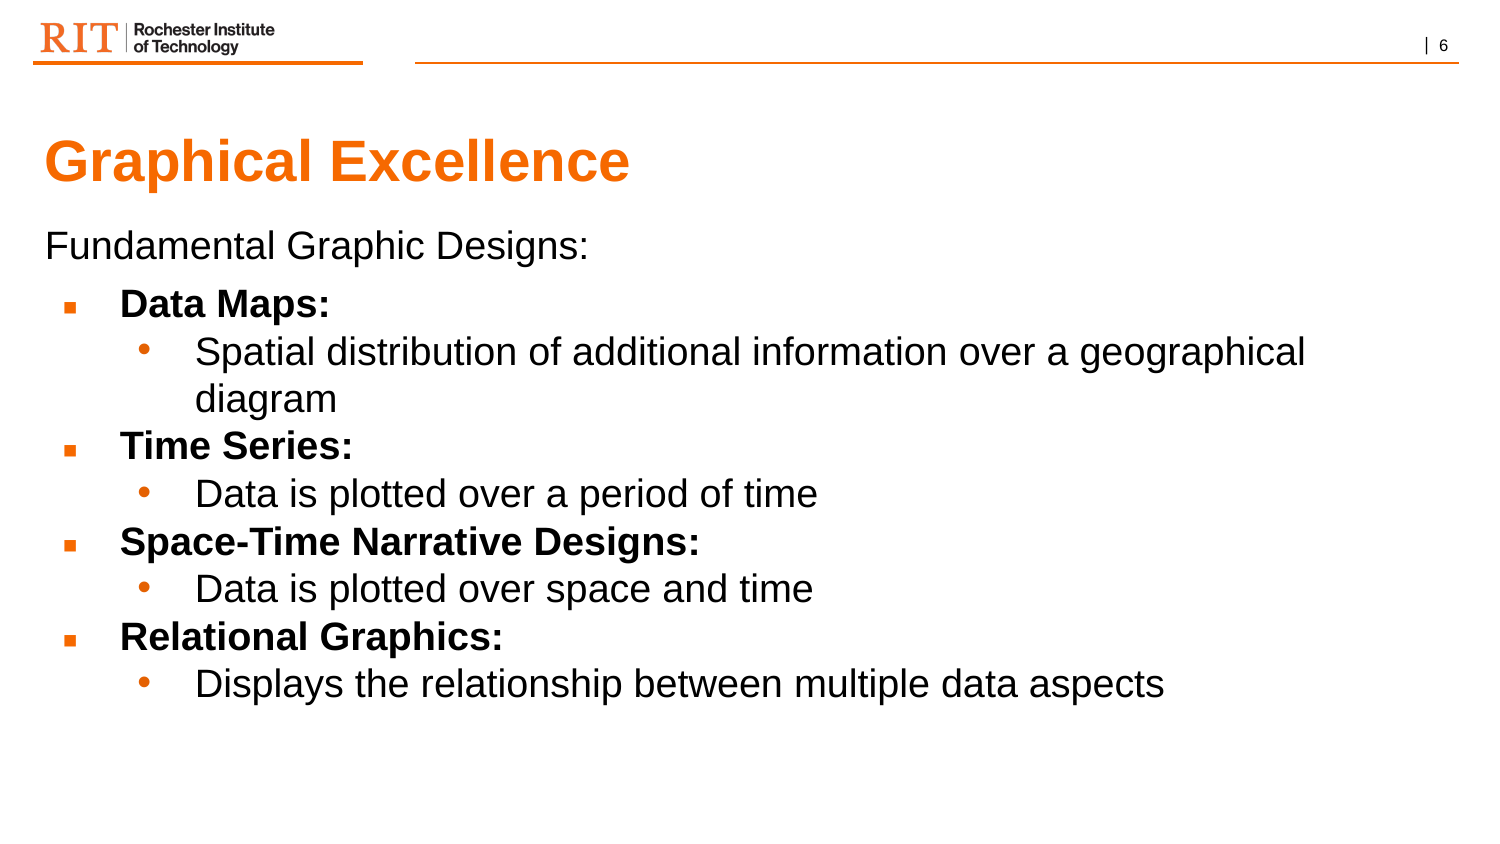

# Graphical Excellence
Fundamental Graphic Designs:
Data Maps:
Spatial distribution of additional information over a geographical diagram
Time Series:
Data is plotted over a period of time
Space-Time Narrative Designs:
Data is plotted over space and time
Relational Graphics:
Displays the relationship between multiple data aspects